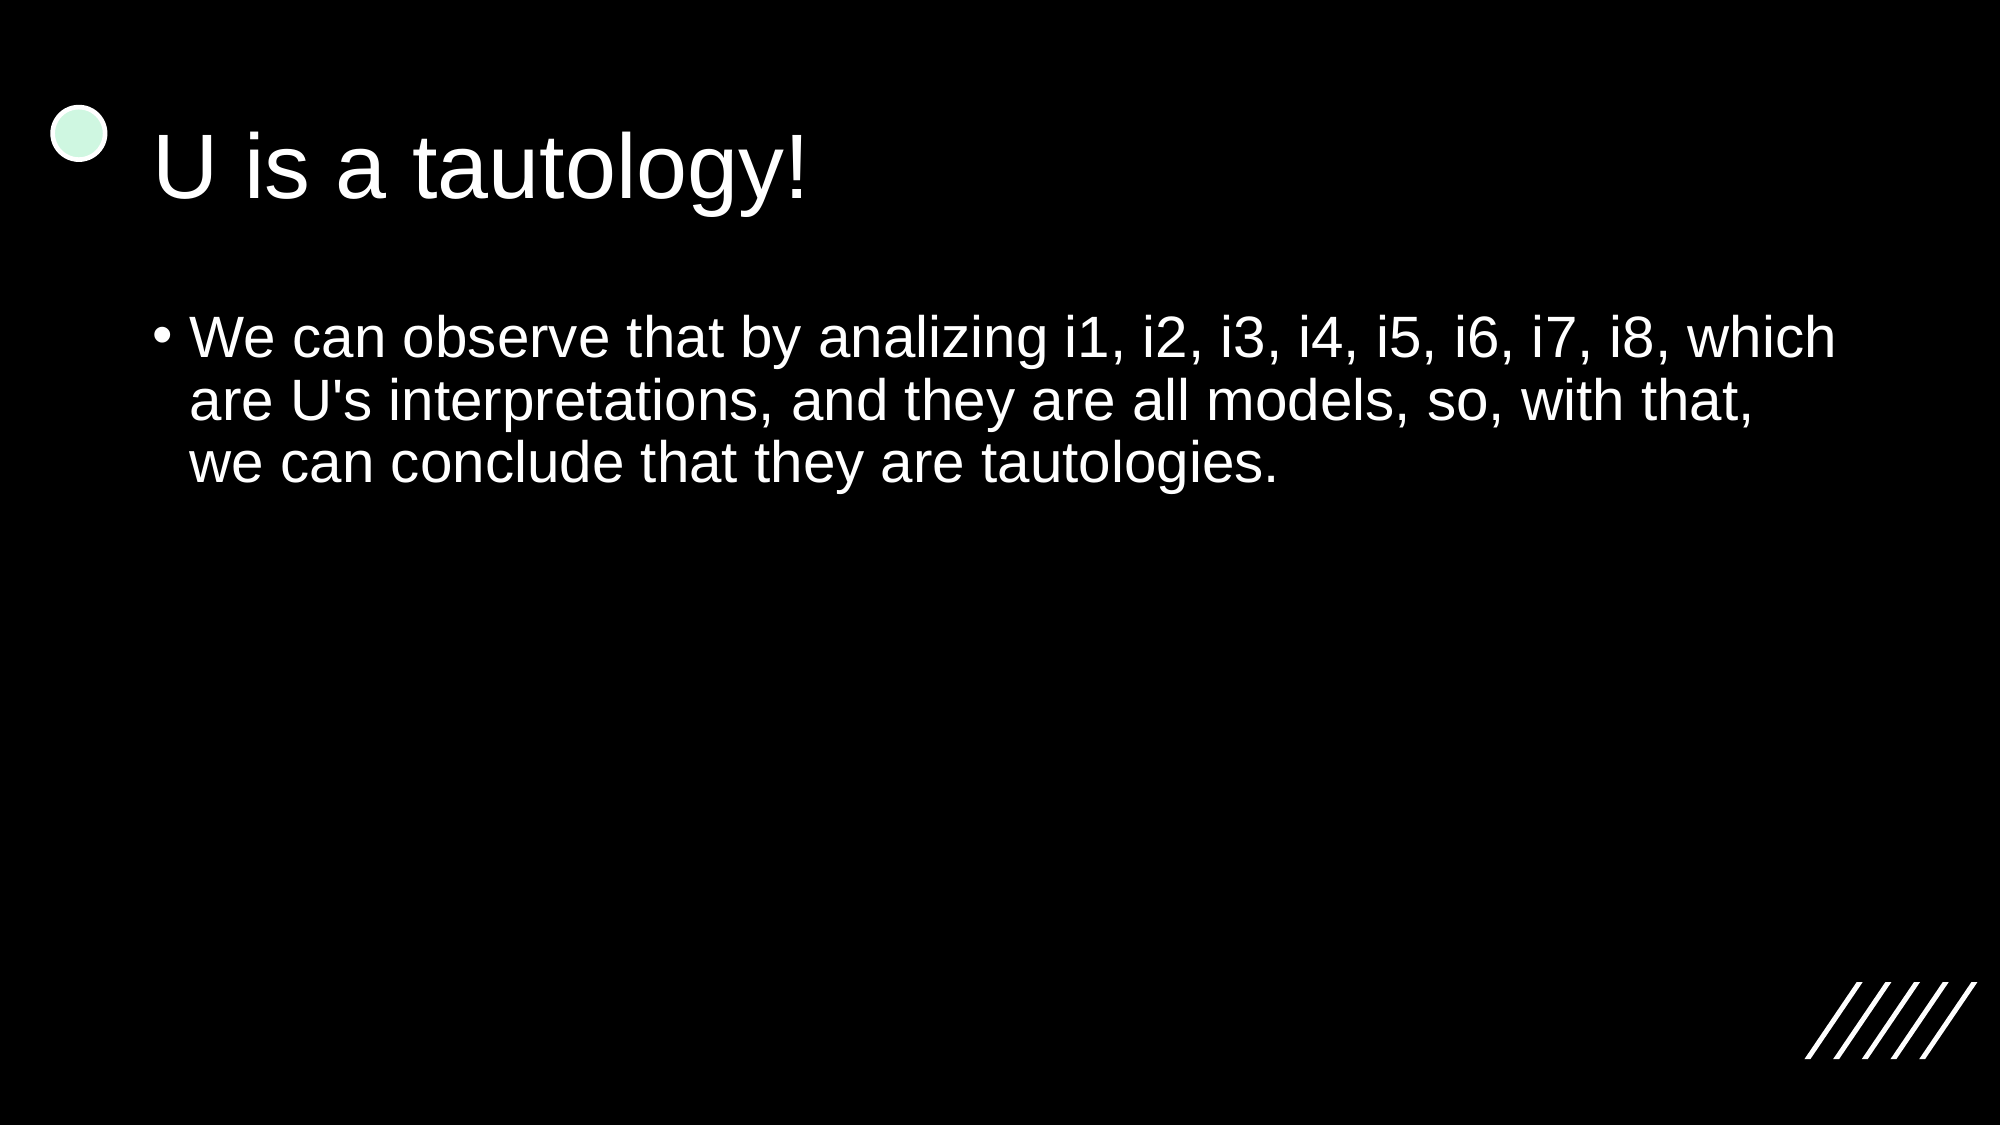

# U is a tautology!
We can observe that by analizing i1, i2, i3, i4, i5, i6, i7, i8, which are U's interpretations, and they are all models, so, with that, we can conclude that they are tautologies.